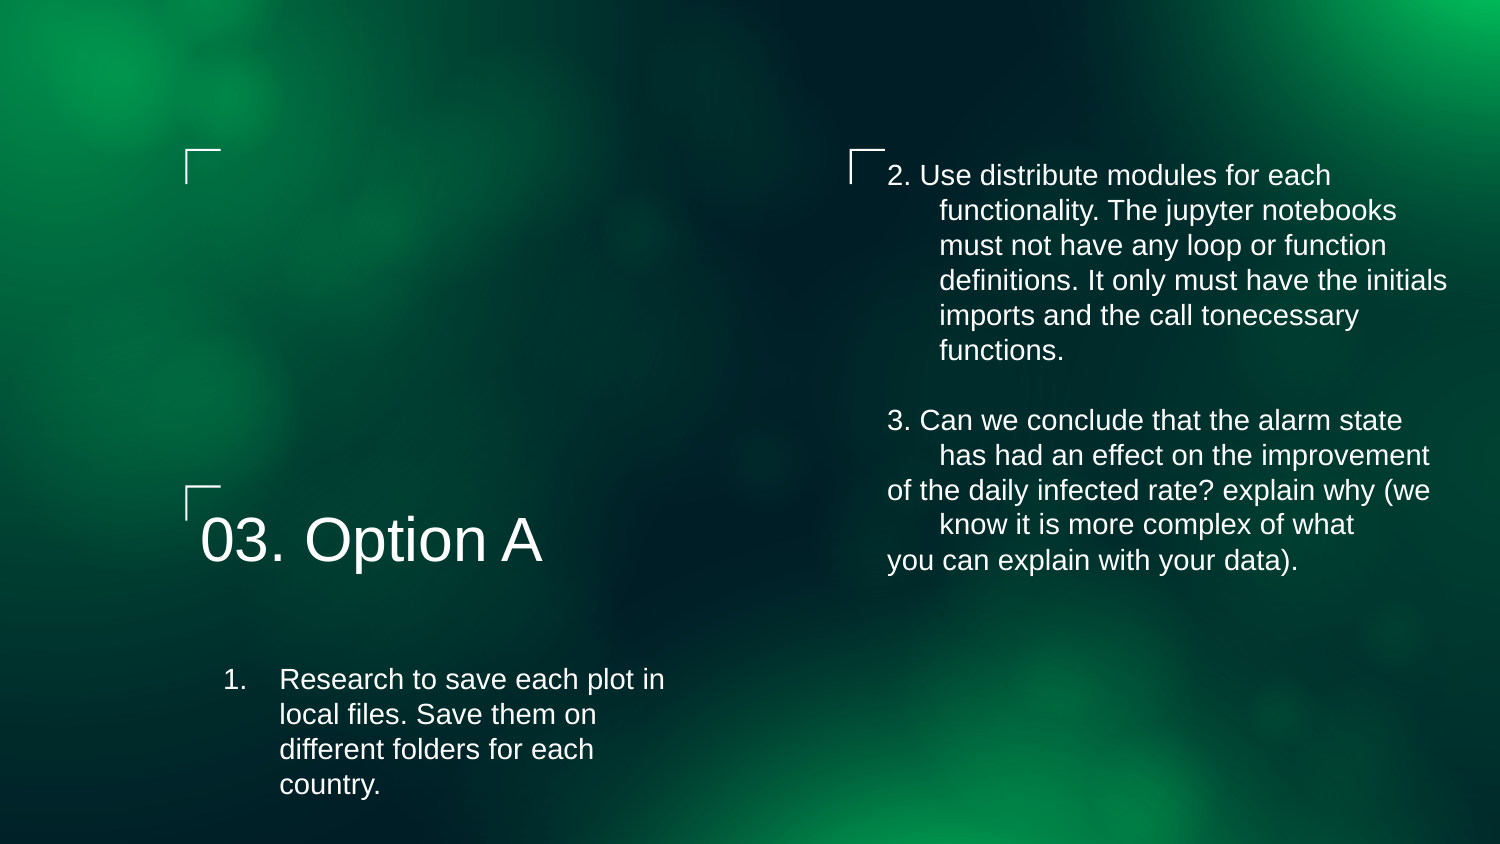

2. Use distribute modules for each functionality. The jupyter notebooks must not have any loop or function definitions. It only must have the initials imports and the call tonecessary functions.

3. Can we conclude that the alarm state has had an effect on the improvement
of the daily infected rate? explain why (we know it is more complex of what
you can explain with your data).
03. Option A
Research to save each plot in local files. Save them on different folders for each country.